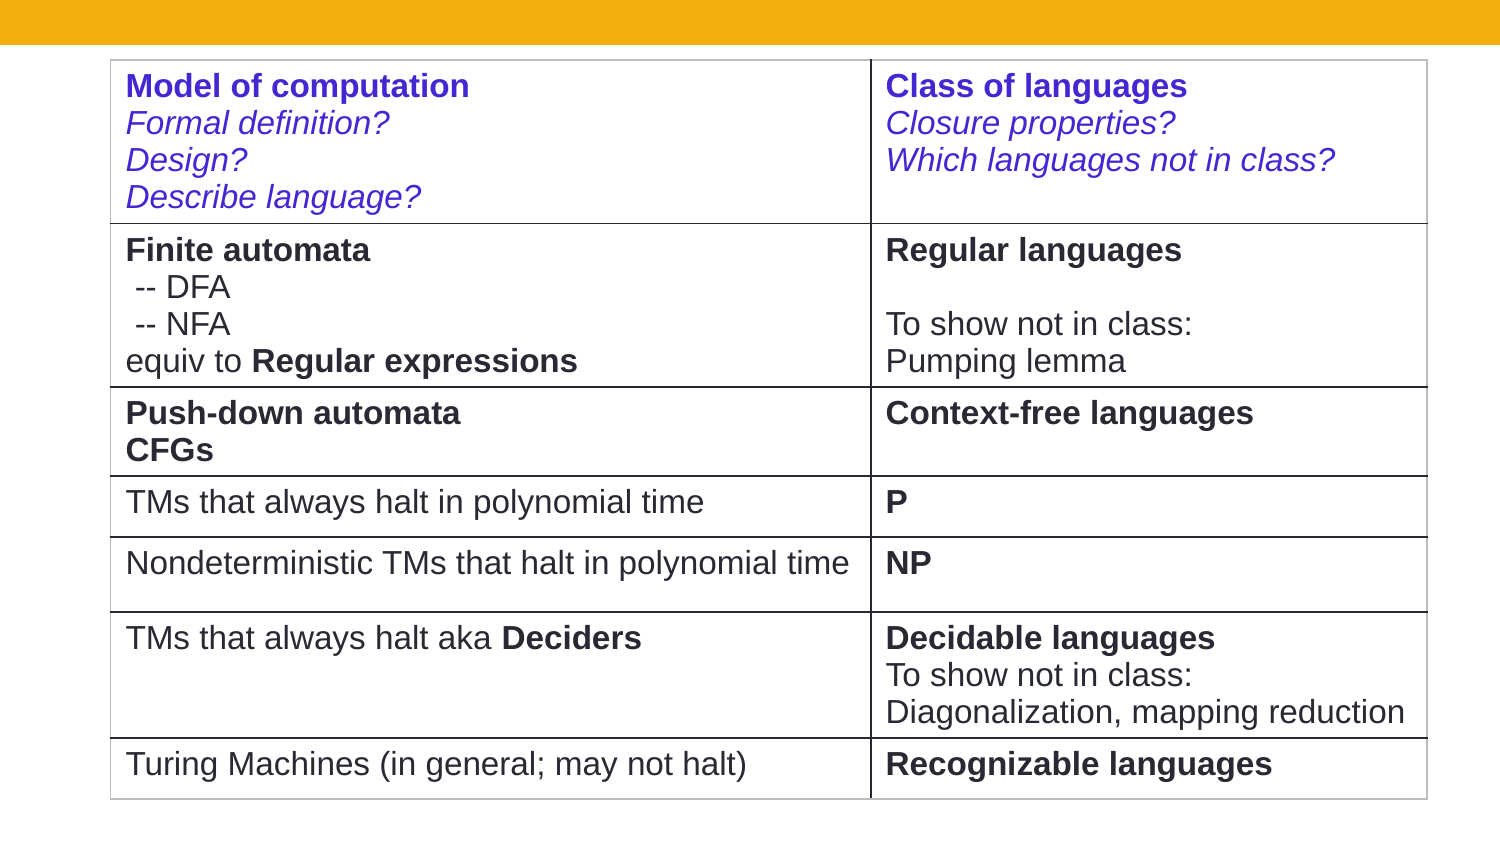

| Model of computation Formal definition? Design? Describe language? | Class of languages Closure properties? Which languages not in class? |
| --- | --- |
| Finite automata -- DFA -- NFA equiv to Regular expressions | Regular languages To show not in class: Pumping lemma |
| Push-down automata CFGs | Context-free languages |
| TMs that always halt in polynomial time | P |
| Nondeterministic TMs that halt in polynomial time | NP |
| TMs that always halt aka Deciders | Decidable languages To show not in class: Diagonalization, mapping reduction |
| Turing Machines (in general; may not halt) | Recognizable languages |